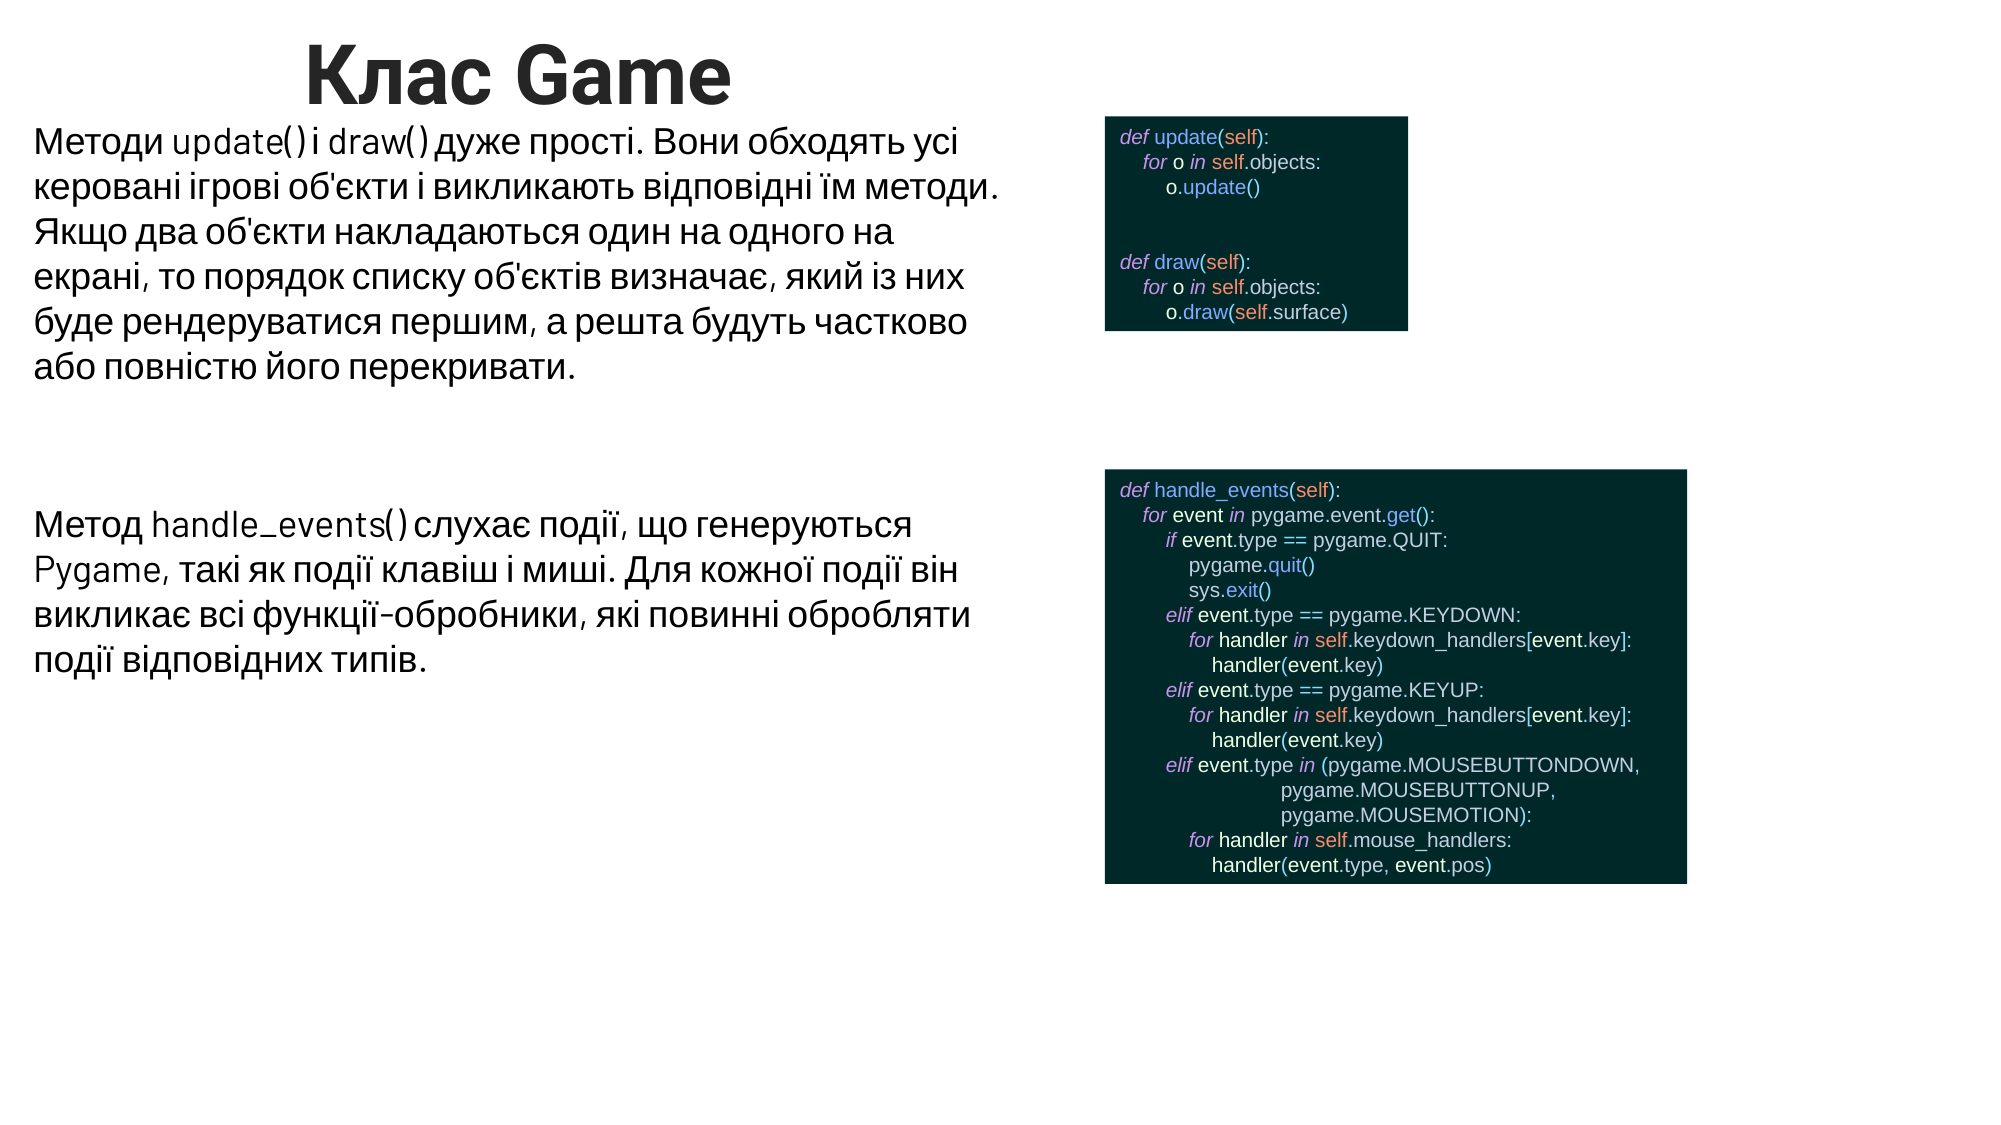

Клас Game

Методи update() і draw() дуже прості. Вони обходять усі керовані ігрові об'єкти і викликають відповідні їм методи. Якщо два об'єкти накладаються один на одного на екрані, то порядок списку об'єктів визначає, який із них буде рендеруватися першим, а решта будуть частково або повністю його перекривати.
def update(self):
    for o in self.objects:
        o.update()
def draw(self):
    for o in self.objects:
        o.draw(self.surface)
def handle_events(self):
    for event in pygame.event.get():
        if event.type == pygame.QUIT:
            pygame.quit()
            sys.exit()
        elif event.type == pygame.KEYDOWN:
            for handler in self.keydown_handlers[event.key]:
                handler(event.key)
        elif event.type == pygame.KEYUP:
            for handler in self.keydown_handlers[event.key]:
                handler(event.key)
        elif event.type in (pygame.MOUSEBUTTONDOWN,
                            pygame.MOUSEBUTTONUP,
                            pygame.MOUSEMOTION):
            for handler in self.mouse_handlers:
                handler(event.type, event.pos)
Метод handle_events() слухає події, що генеруються Pygame, такі як події клавіш і миші. Для кожної події він викликає всі функції-обробники, які повинні обробляти події відповідних типів.